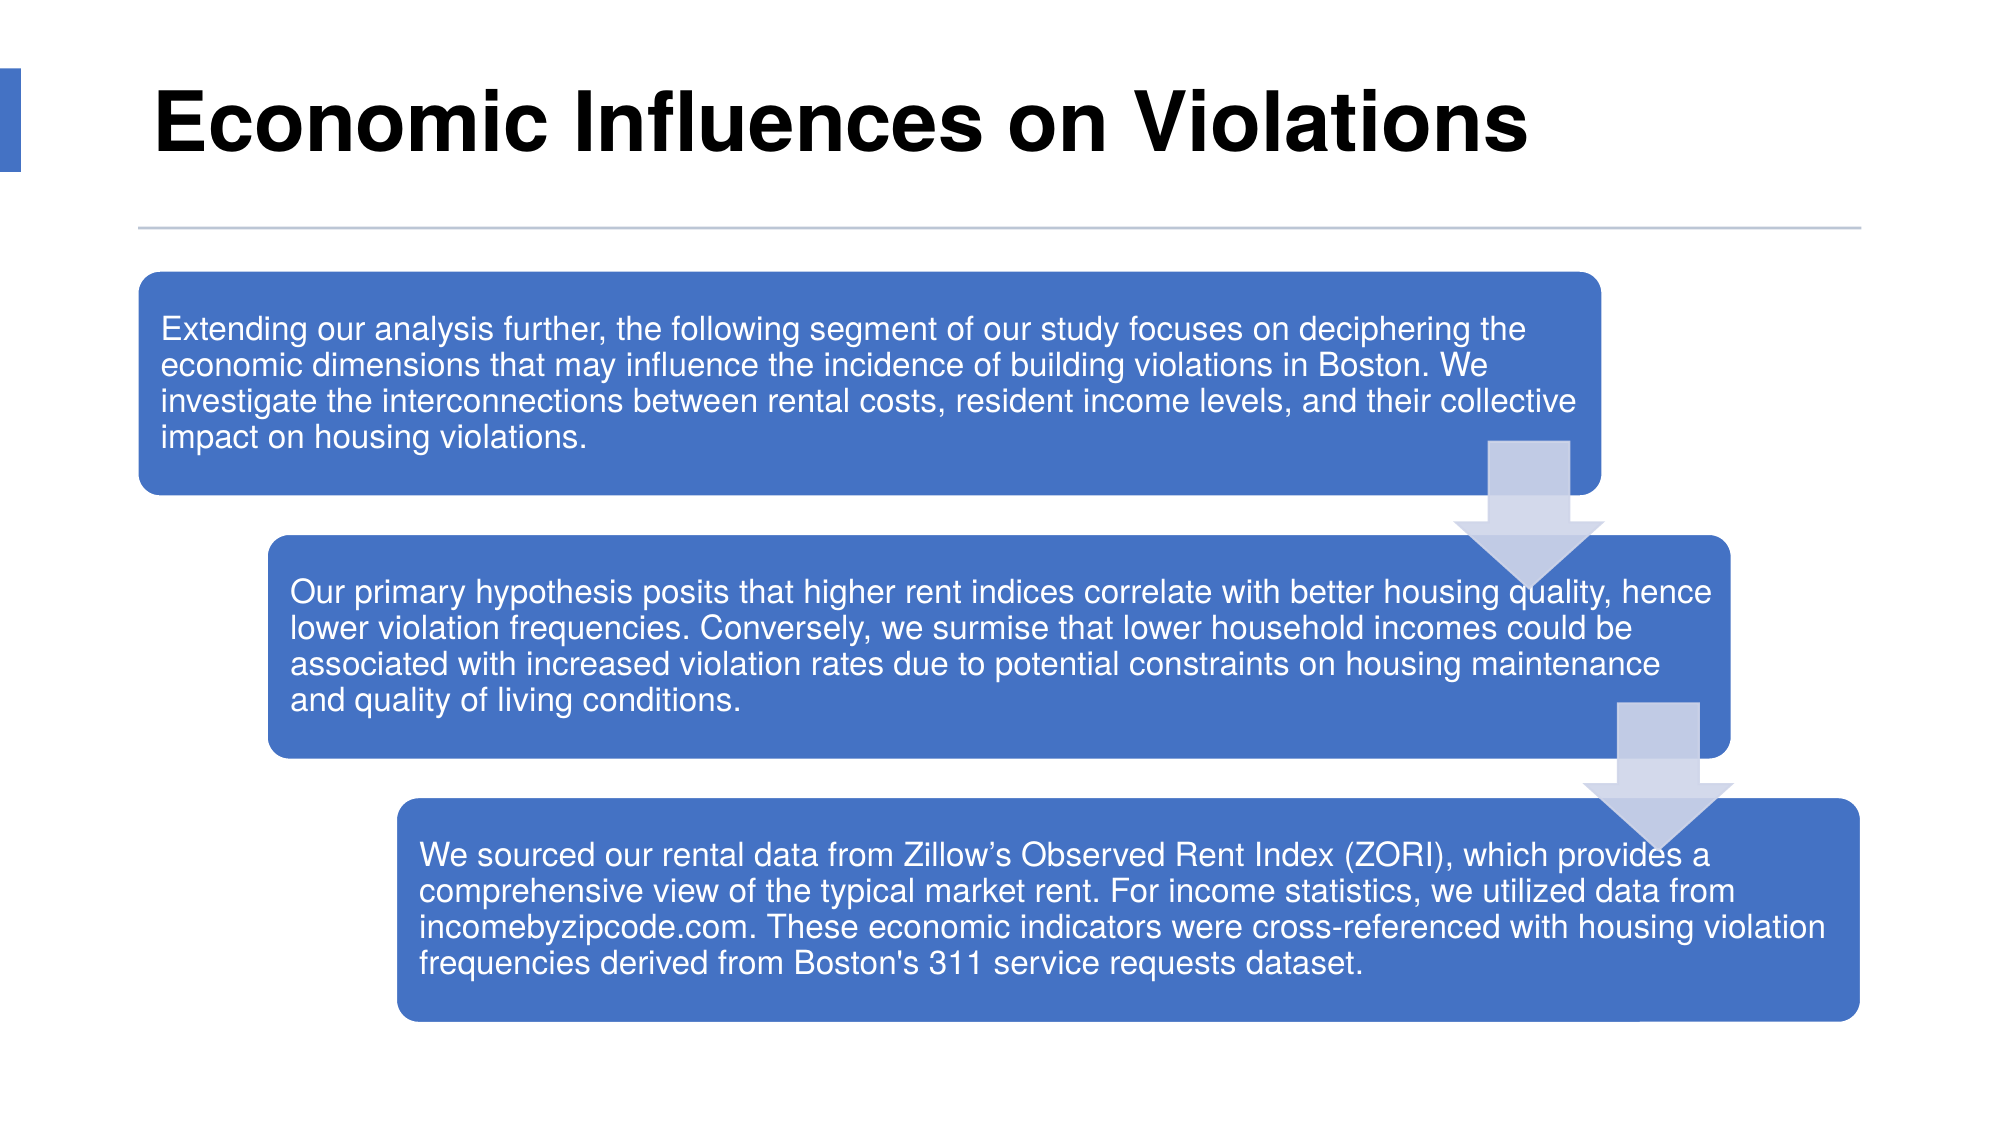

# Economic Influences on Violations

Extending our analysis further, the following segment of our study focuses on deciphering the economic dimensions that may influence the incidence of building violations in Boston. We investigate the interconnections between rental costs, resident income levels, and their collective impact on housing violations.
Our primary hypothesis posits that higher rent indices correlate with better housing quality, hence lower violation frequencies. Conversely, we surmise that lower household incomes could be associated with increased violation rates due to potential constraints on housing maintenance and quality of living conditions.
We sourced our rental data from Zillow’s Observed Rent Index (ZORI), which provides a comprehensive view of the typical market rent. For income statistics, we utilized data from incomebyzipcode.com. These economic indicators were cross-referenced with housing violation frequencies derived from Boston's 311 service requests dataset.